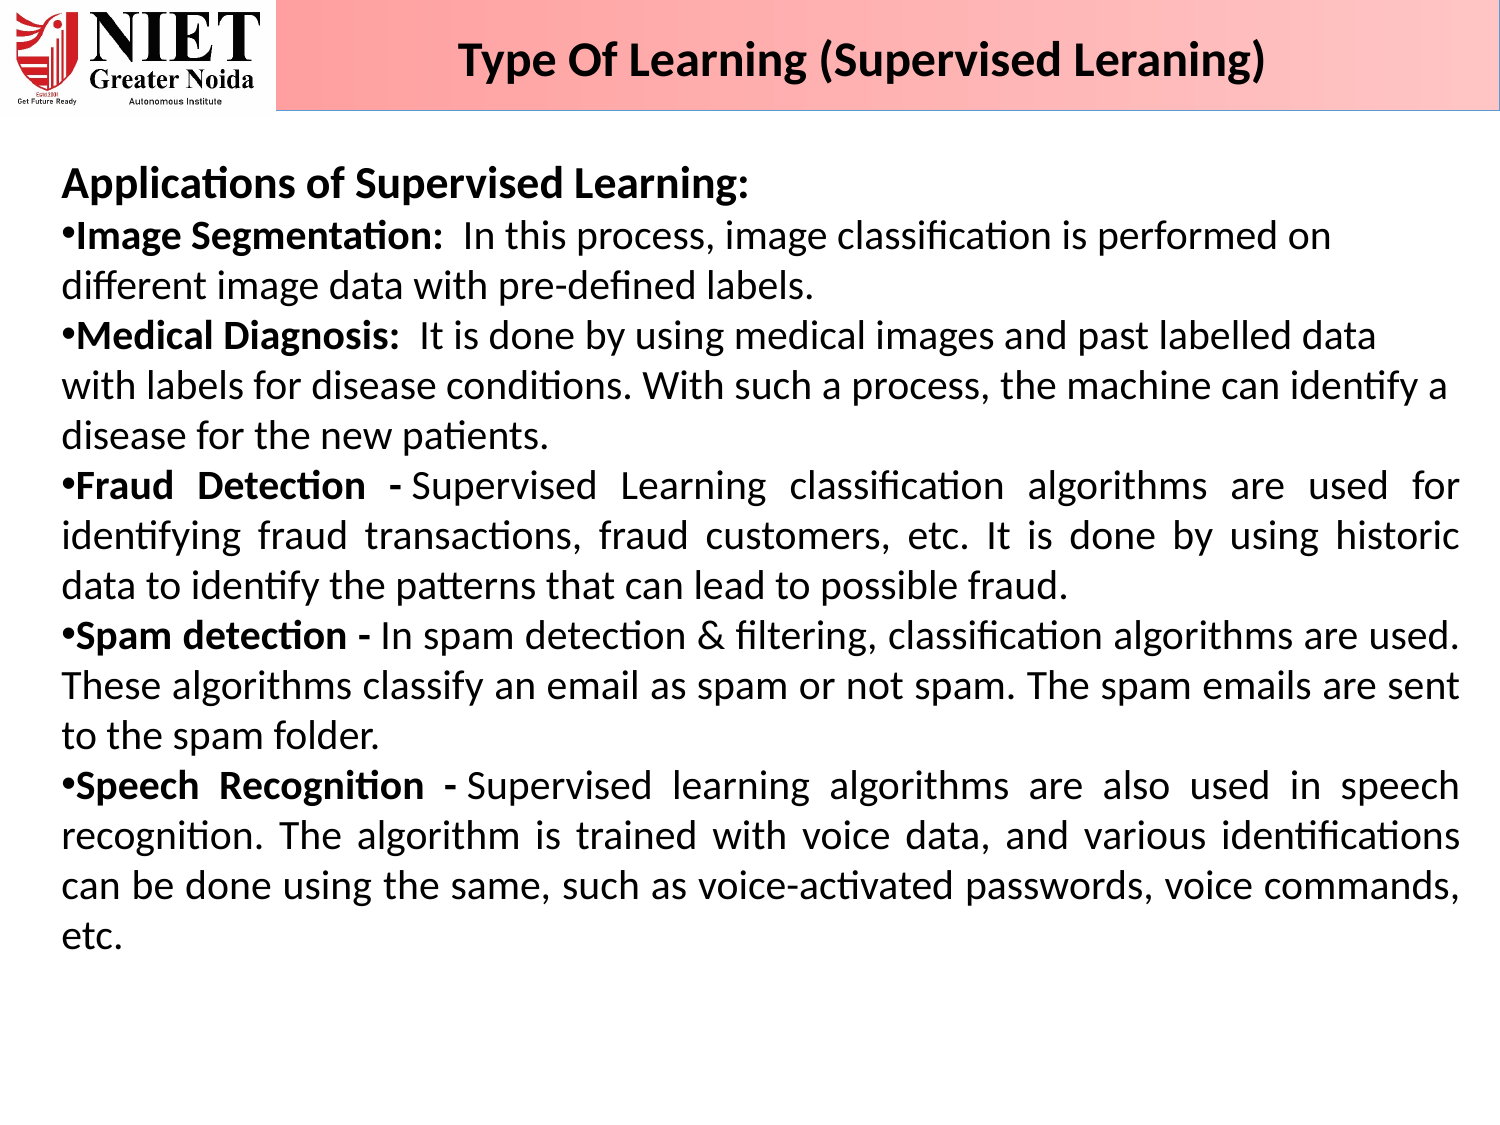

Type Of Learning (Supervised Leraning)
Applications of Supervised Learning:
Image Segmentation:  In this process, image classification is performed on different image data with pre-defined labels.
Medical Diagnosis:  It is done by using medical images and past labelled data with labels for disease conditions. With such a process, the machine can identify a disease for the new patients.
Fraud Detection - Supervised Learning classification algorithms are used for identifying fraud transactions, fraud customers, etc. It is done by using historic data to identify the patterns that can lead to possible fraud.
Spam detection - In spam detection & filtering, classification algorithms are used. These algorithms classify an email as spam or not spam. The spam emails are sent to the spam folder.
Speech Recognition - Supervised learning algorithms are also used in speech recognition. The algorithm is trained with voice data, and various identifications can be done using the same, such as voice-activated passwords, voice commands, etc.